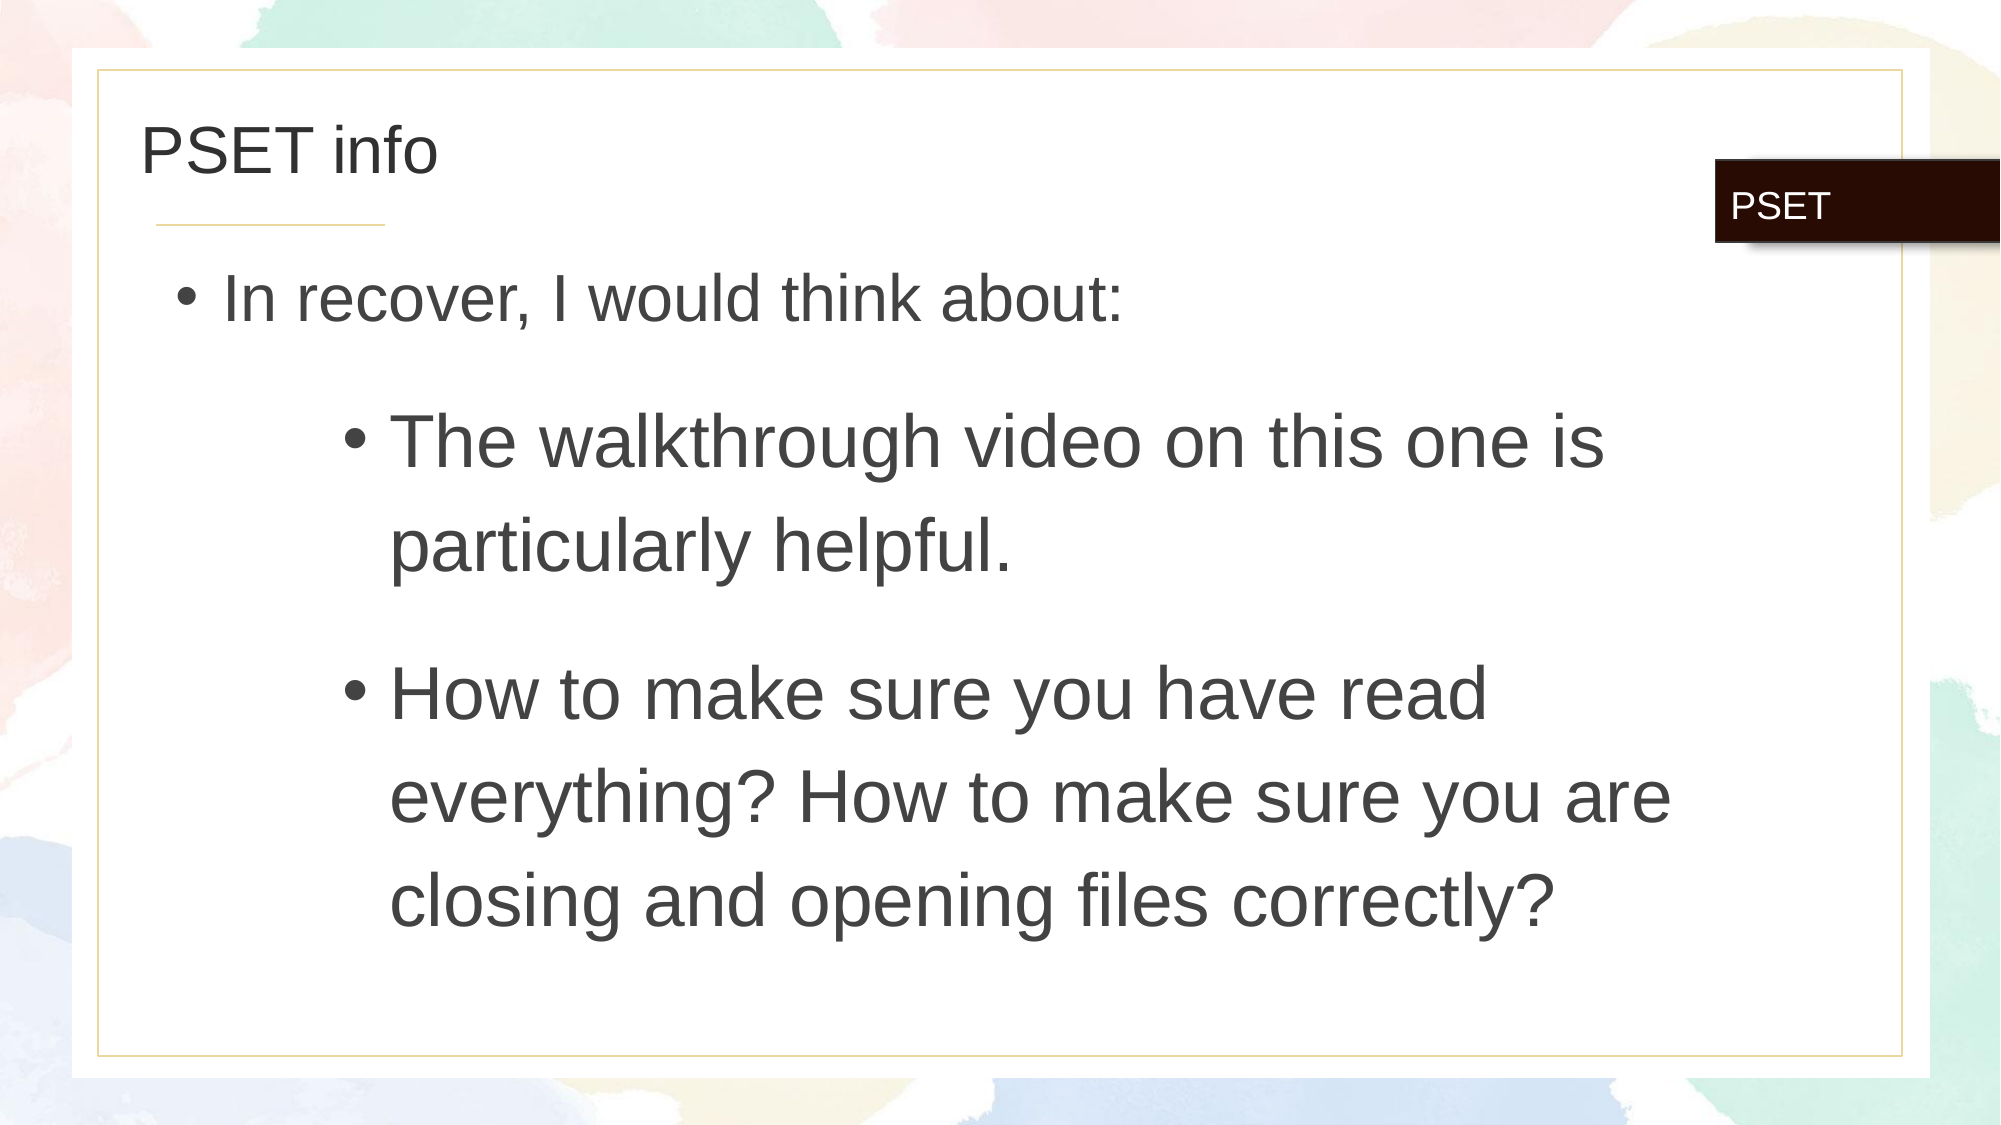

# PSET info
PSET
In recover, I would think about:
The walkthrough video on this one is particularly helpful.
How to make sure you have read everything? How to make sure you are closing and opening files correctly?